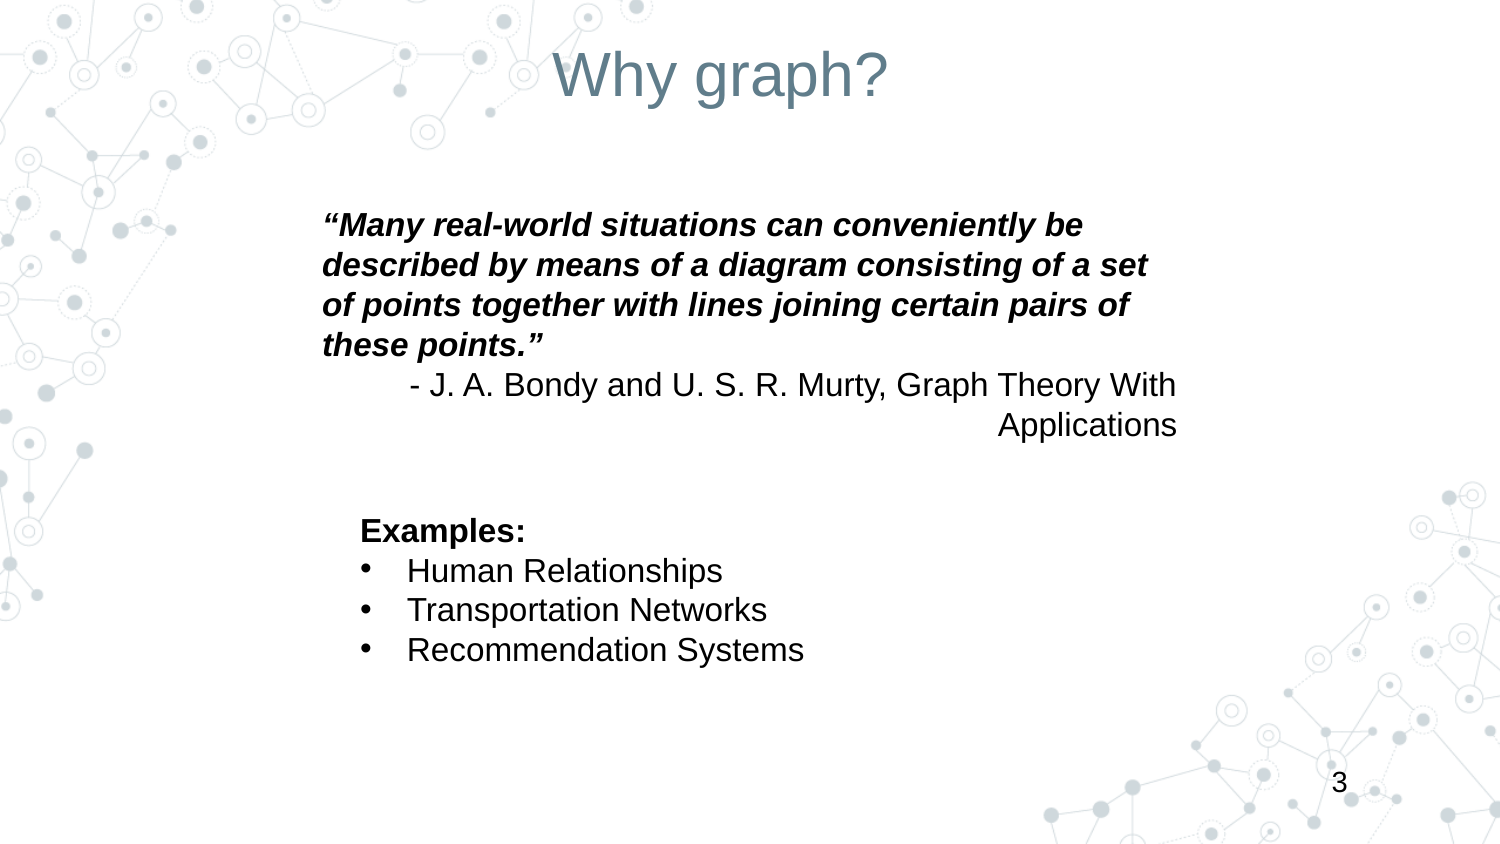

Why graph?

“Many real-world situations can conveniently be described by means of a diagram consisting of a set of points together with lines joining certain pairs of these points.”
- J. A. Bondy and U. S. R. Murty, Graph Theory With Applications
Examples:
Human Relationships
Transportation Networks
Recommendation Systems